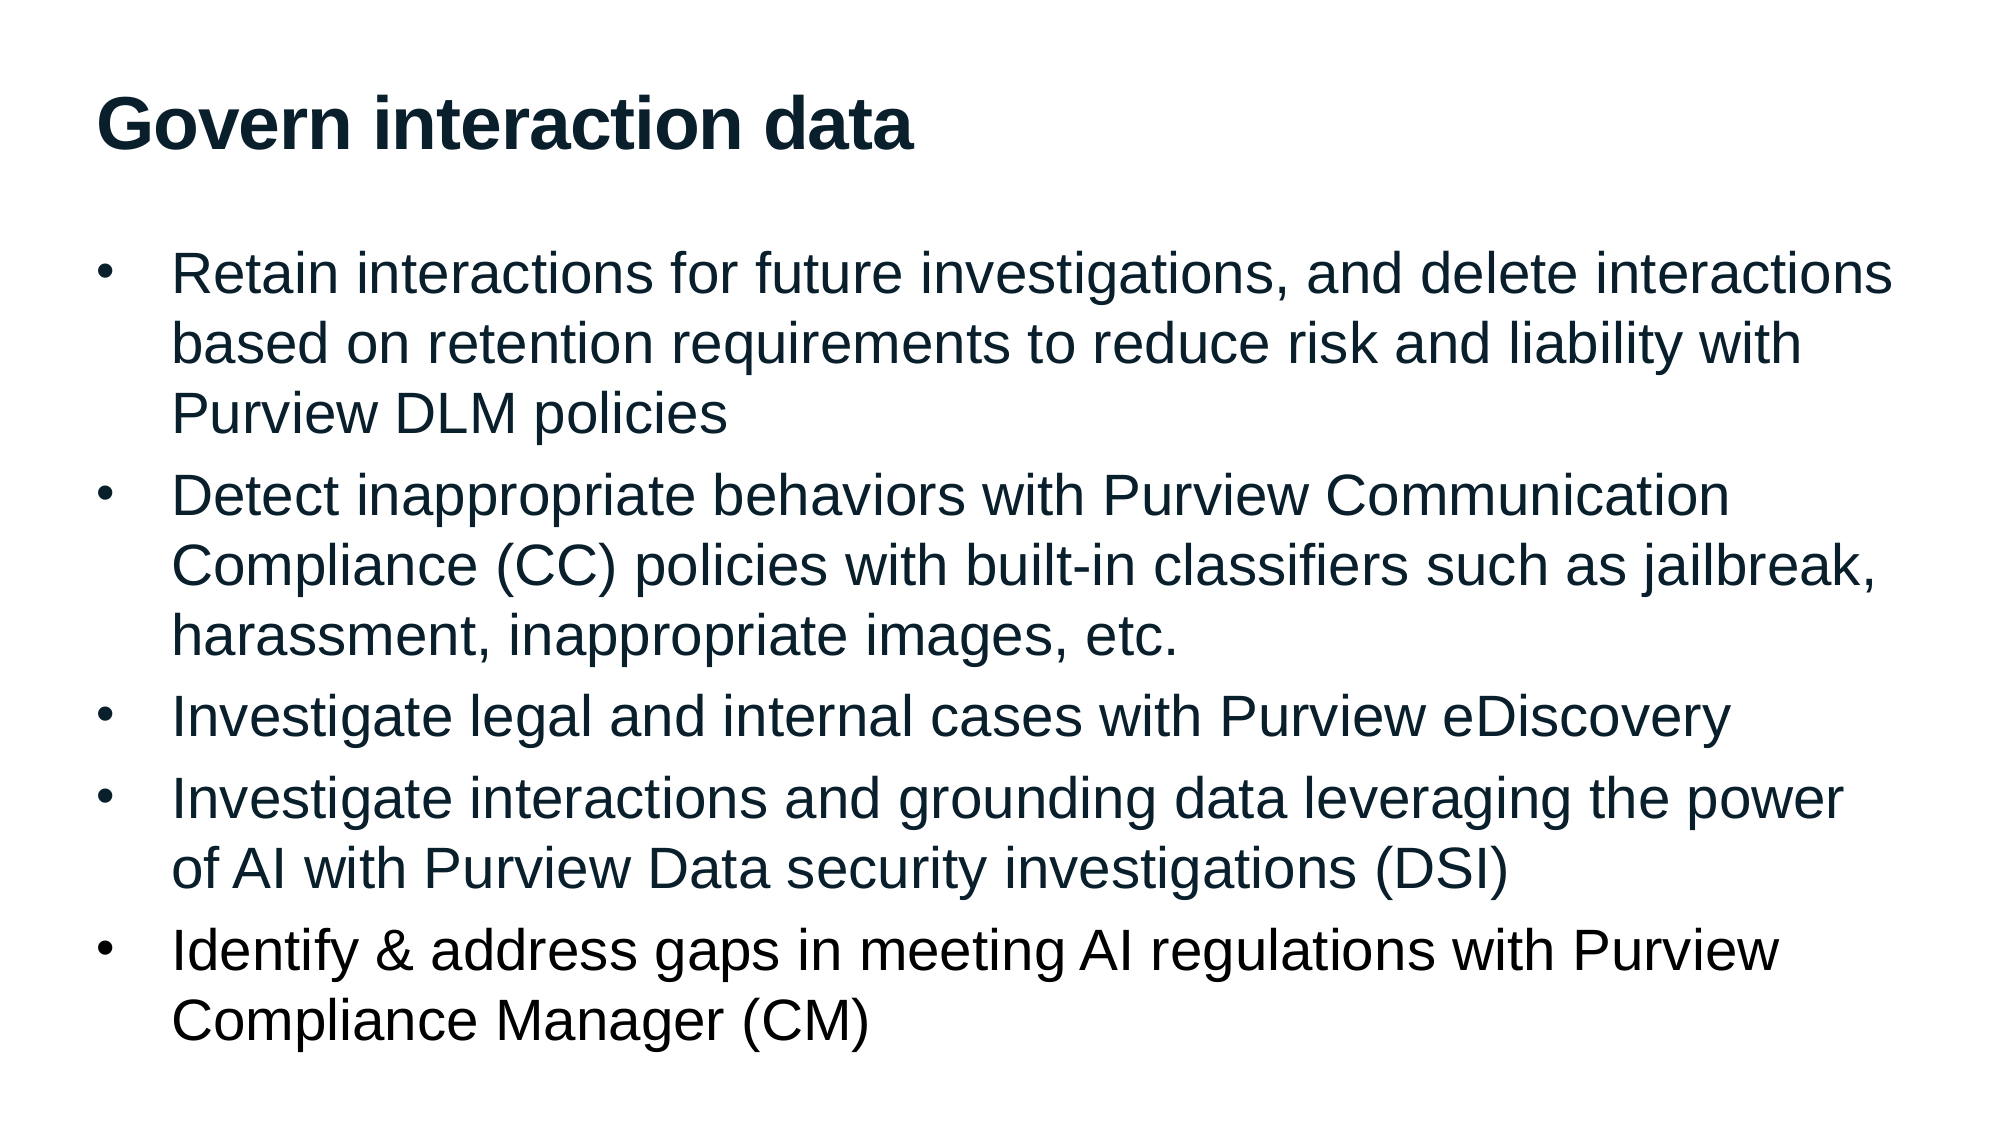

# Govern interaction data
Retain interactions for future investigations, and delete interactions based on retention requirements to reduce risk and liability with Purview DLM policies
Detect inappropriate behaviors with Purview Communication Compliance (CC) policies with built-in classifiers such as jailbreak, harassment, inappropriate images, etc.
Investigate legal and internal cases with Purview eDiscovery
Investigate interactions and grounding data leveraging the power of AI with Purview Data security investigations (DSI)
Identify & address gaps in meeting AI regulations with Purview Compliance Manager (CM)